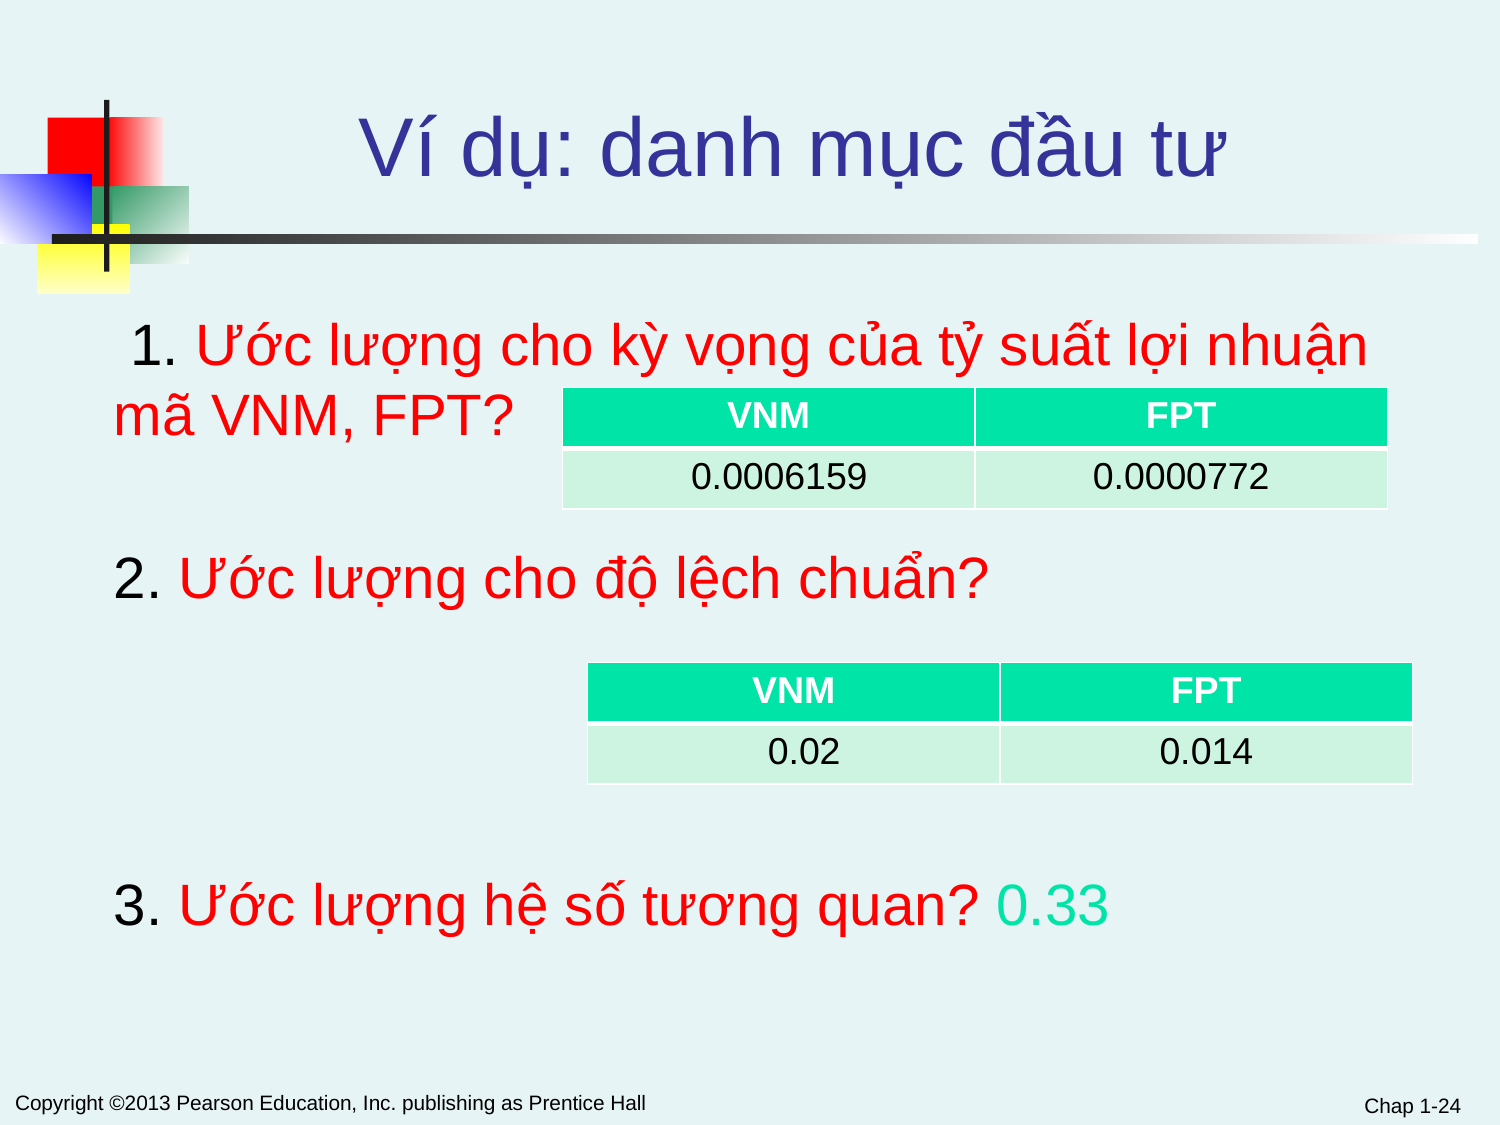

# Ví dụ: danh mục đầu tư
 1. Ước lượng cho kỳ vọng của tỷ suất lợi nhuận mã VNM, FPT?

2. Ước lượng cho độ lệch chuẩn?

3. Ước lượng hệ số tương quan? 0.33

| VNM | FPT |
| --- | --- |
| 0.0006159 | 0.0000772 |
| VNM | FPT |
| --- | --- |
| 0.02 | 0.014 |
Chap 1-24
Copyright ©2013 Pearson Education, Inc. publishing as Prentice Hall